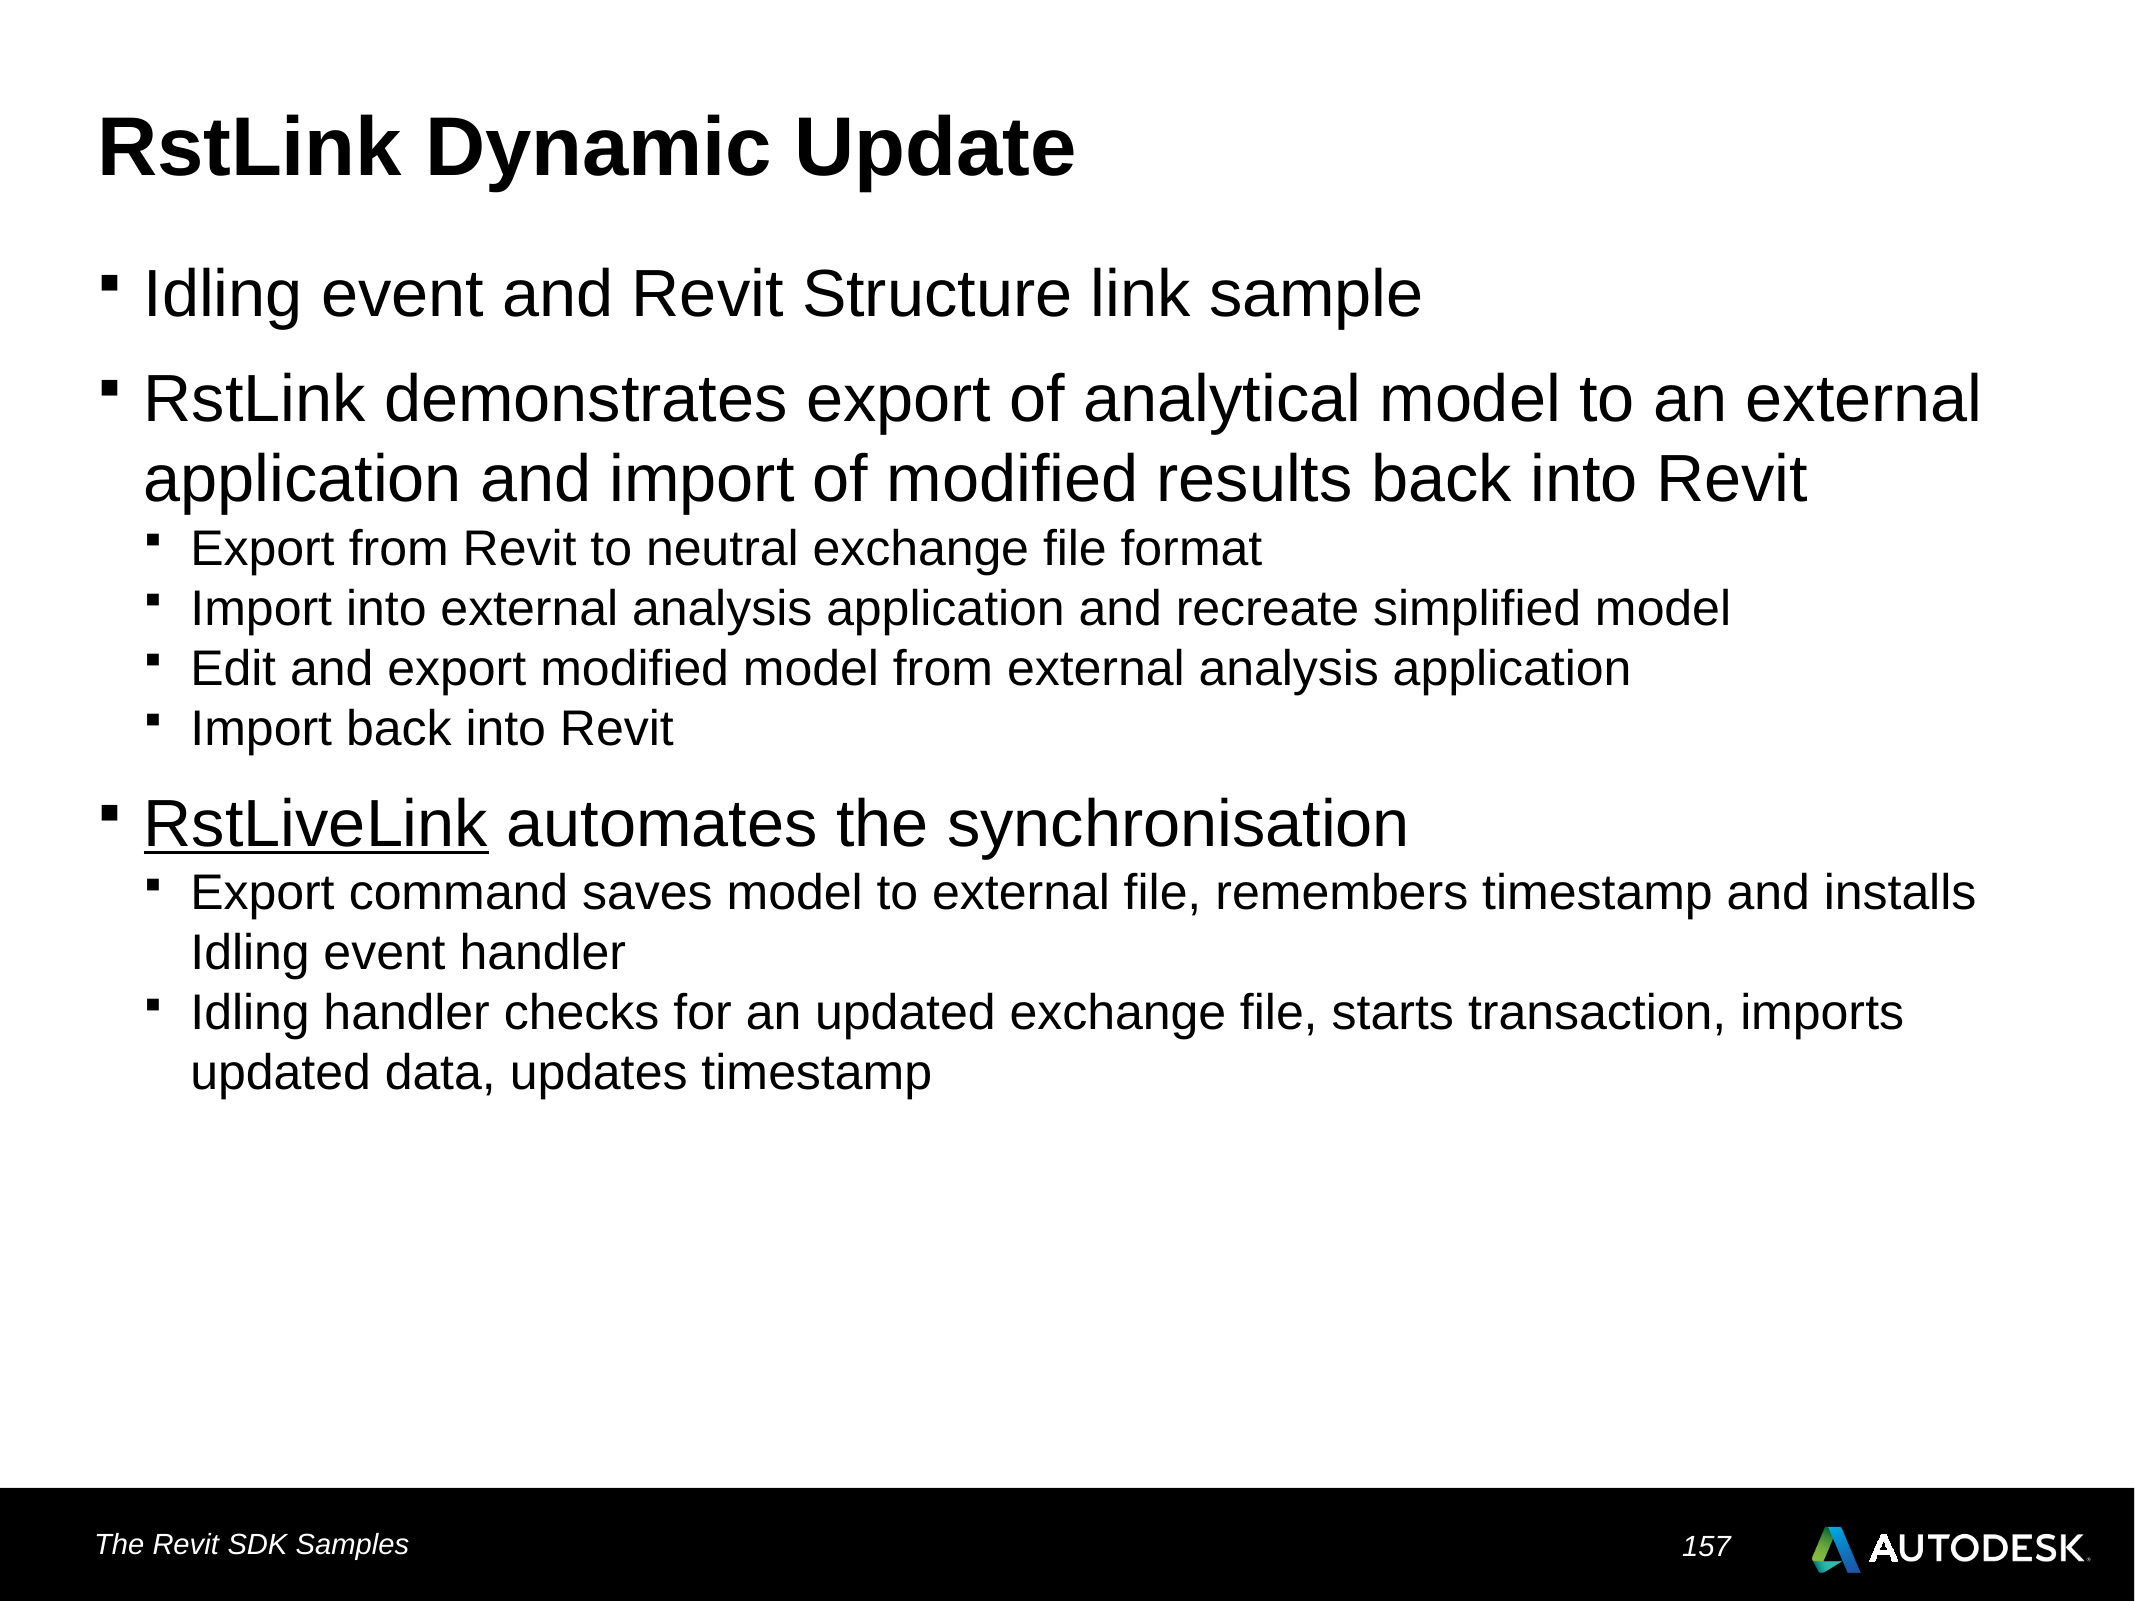

# RstLink Dynamic Update
Idling event and Revit Structure link sample
RstLink demonstrates export of analytical model to an external application and import of modified results back into Revit
Export from Revit to neutral exchange file format
Import into external analysis application and recreate simplified model
Edit and export modified model from external analysis application
Import back into Revit
RstLiveLink automates the synchronisation
Export command saves model to external file, remembers timestamp and installs Idling event handler
Idling handler checks for an updated exchange file, starts transaction, imports updated data, updates timestamp
The Revit SDK Samples
157